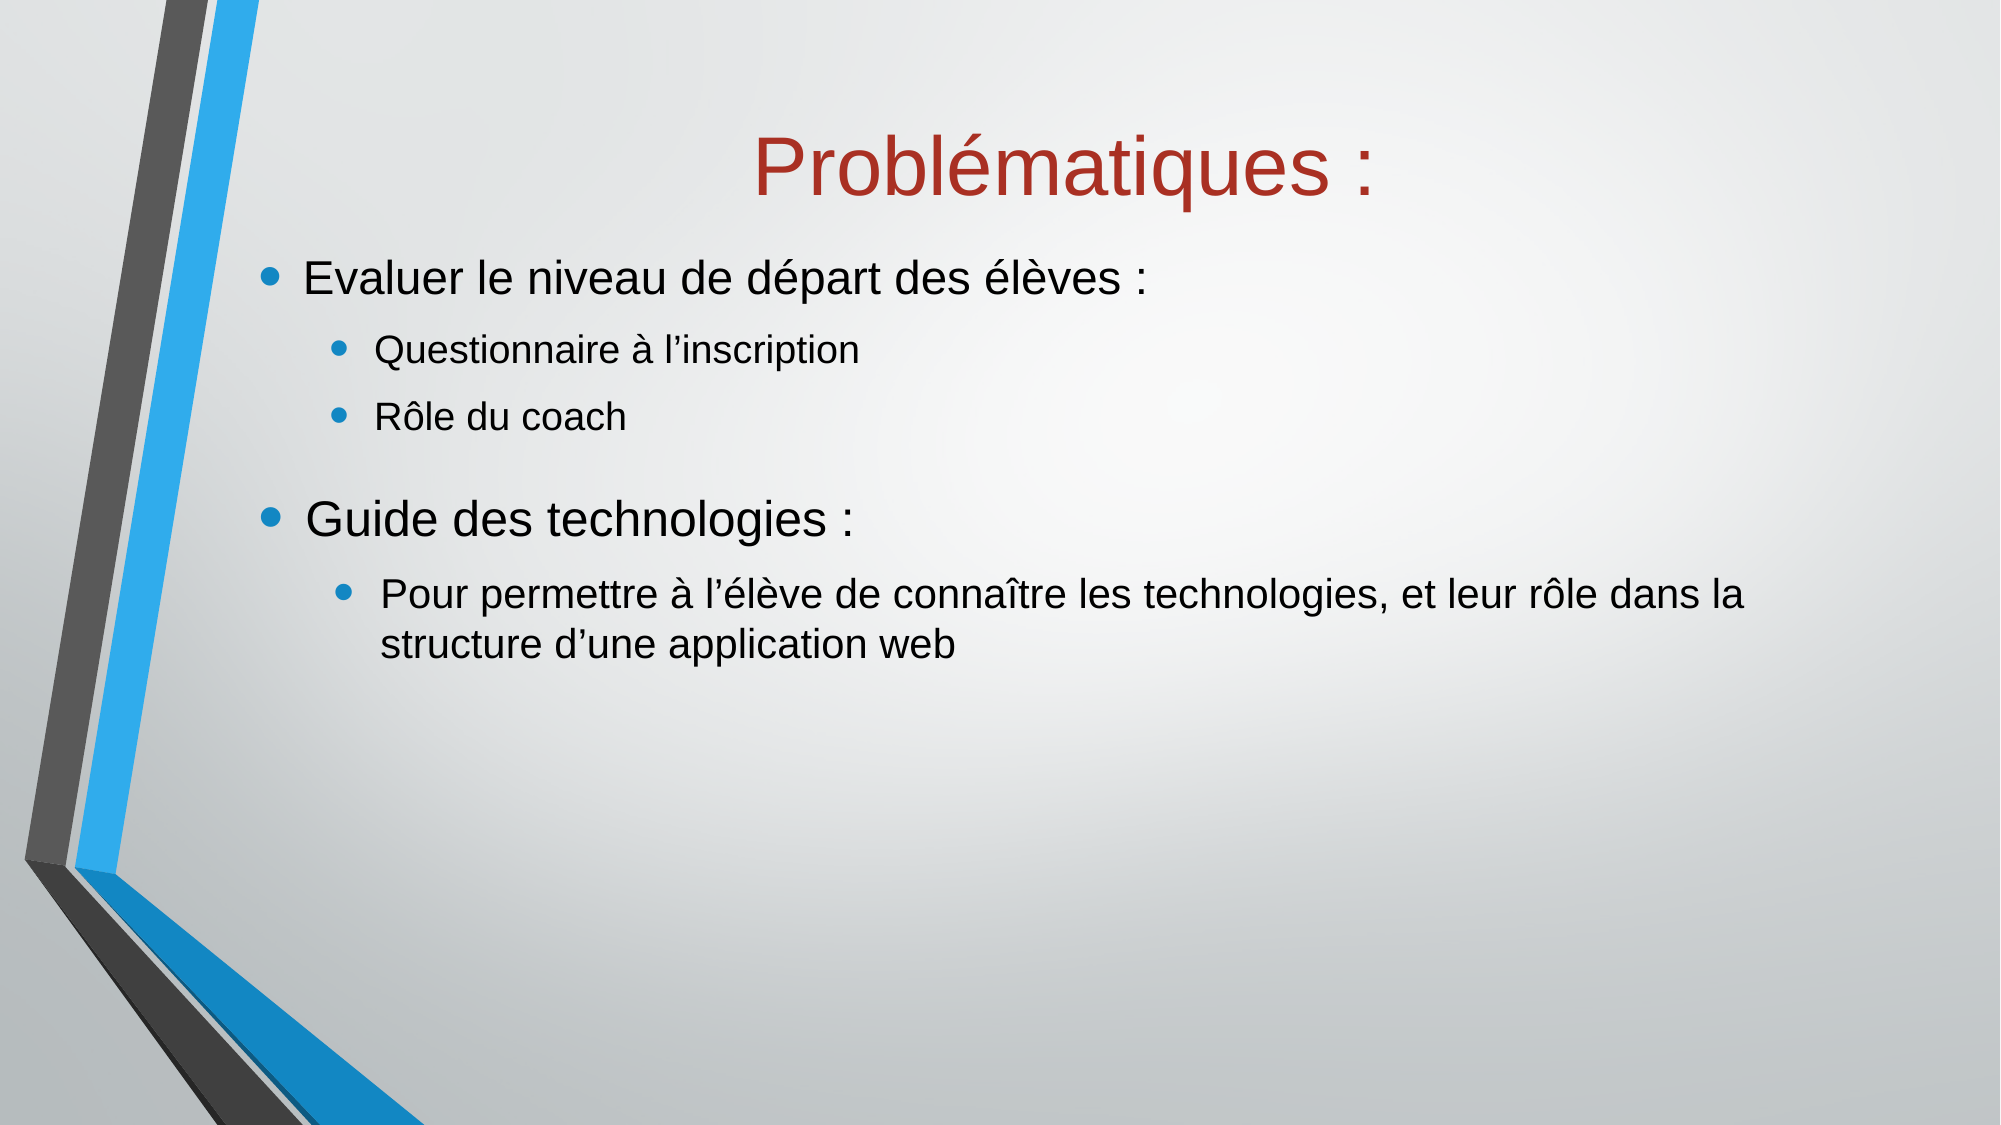

# Problématiques :
Evaluer le niveau de départ des élèves :
Questionnaire à l’inscription
Rôle du coach

Guide des technologies :
Pour permettre à l’élève de connaître les technologies, et leur rôle dans la structure d’une application web